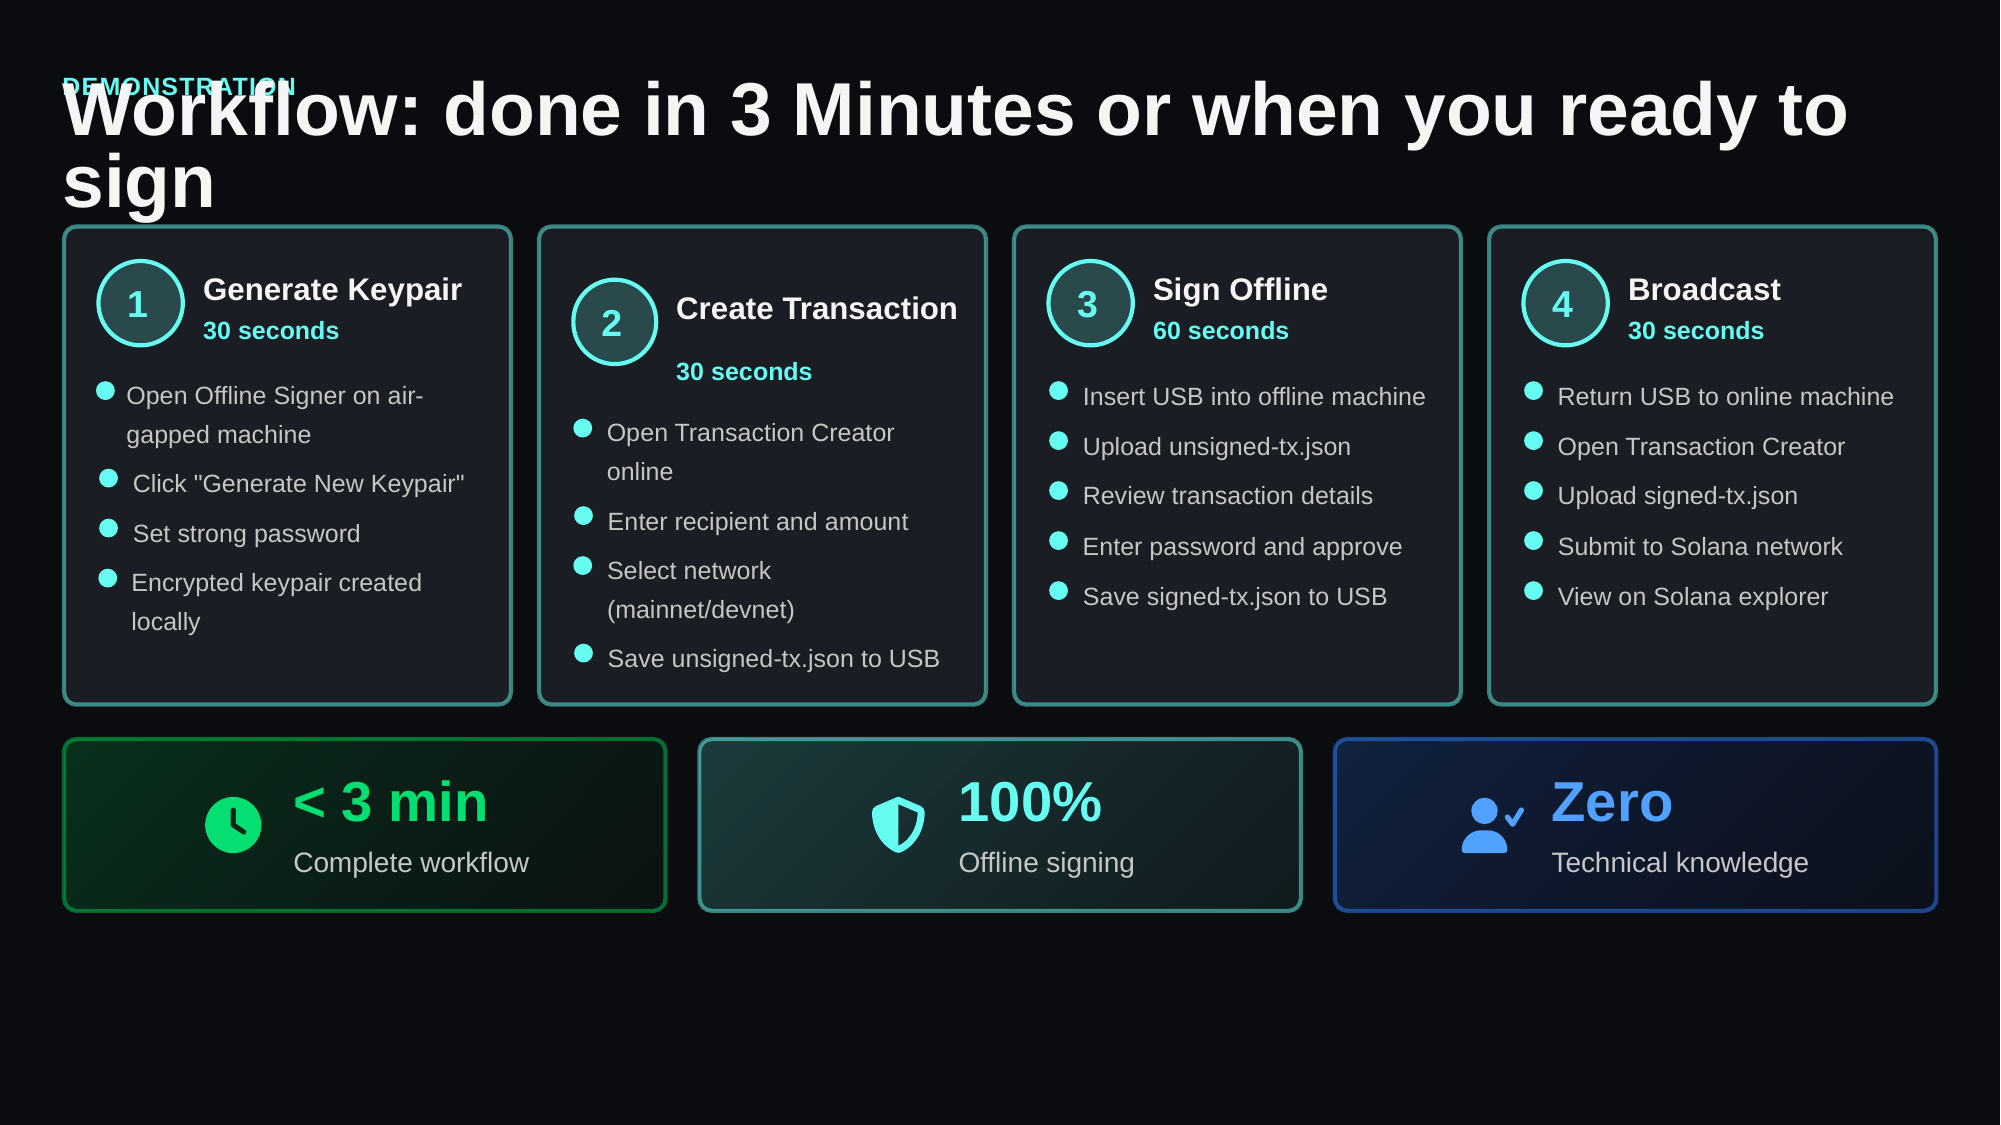

DEMONSTRATION
Workflow: done in 3 Minutes or when you ready to sign

1
Create Transaction
3
4

Generate Keypair
Sign Offline
Broadcast
2

30 seconds
60 seconds
30 seconds
30 seconds
Open Offline Signer on air-gapped machine
Insert USB into offline machine
Return USB to online machine

Open Transaction Creator online

Upload unsigned-tx.json
Open Transaction Creator

Click "Generate New Keypair"

Review transaction details
Upload signed-tx.json

Enter recipient and amount

Set strong password

Enter password and approve
Submit to Solana network

Select network (mainnet/devnet)

Encrypted keypair created locally

Save signed-tx.json to USB
View on Solana explorer

Save unsigned-tx.json to USB

< 3 min
100%
Zero

Complete workflow
Offline signing
Technical knowledge